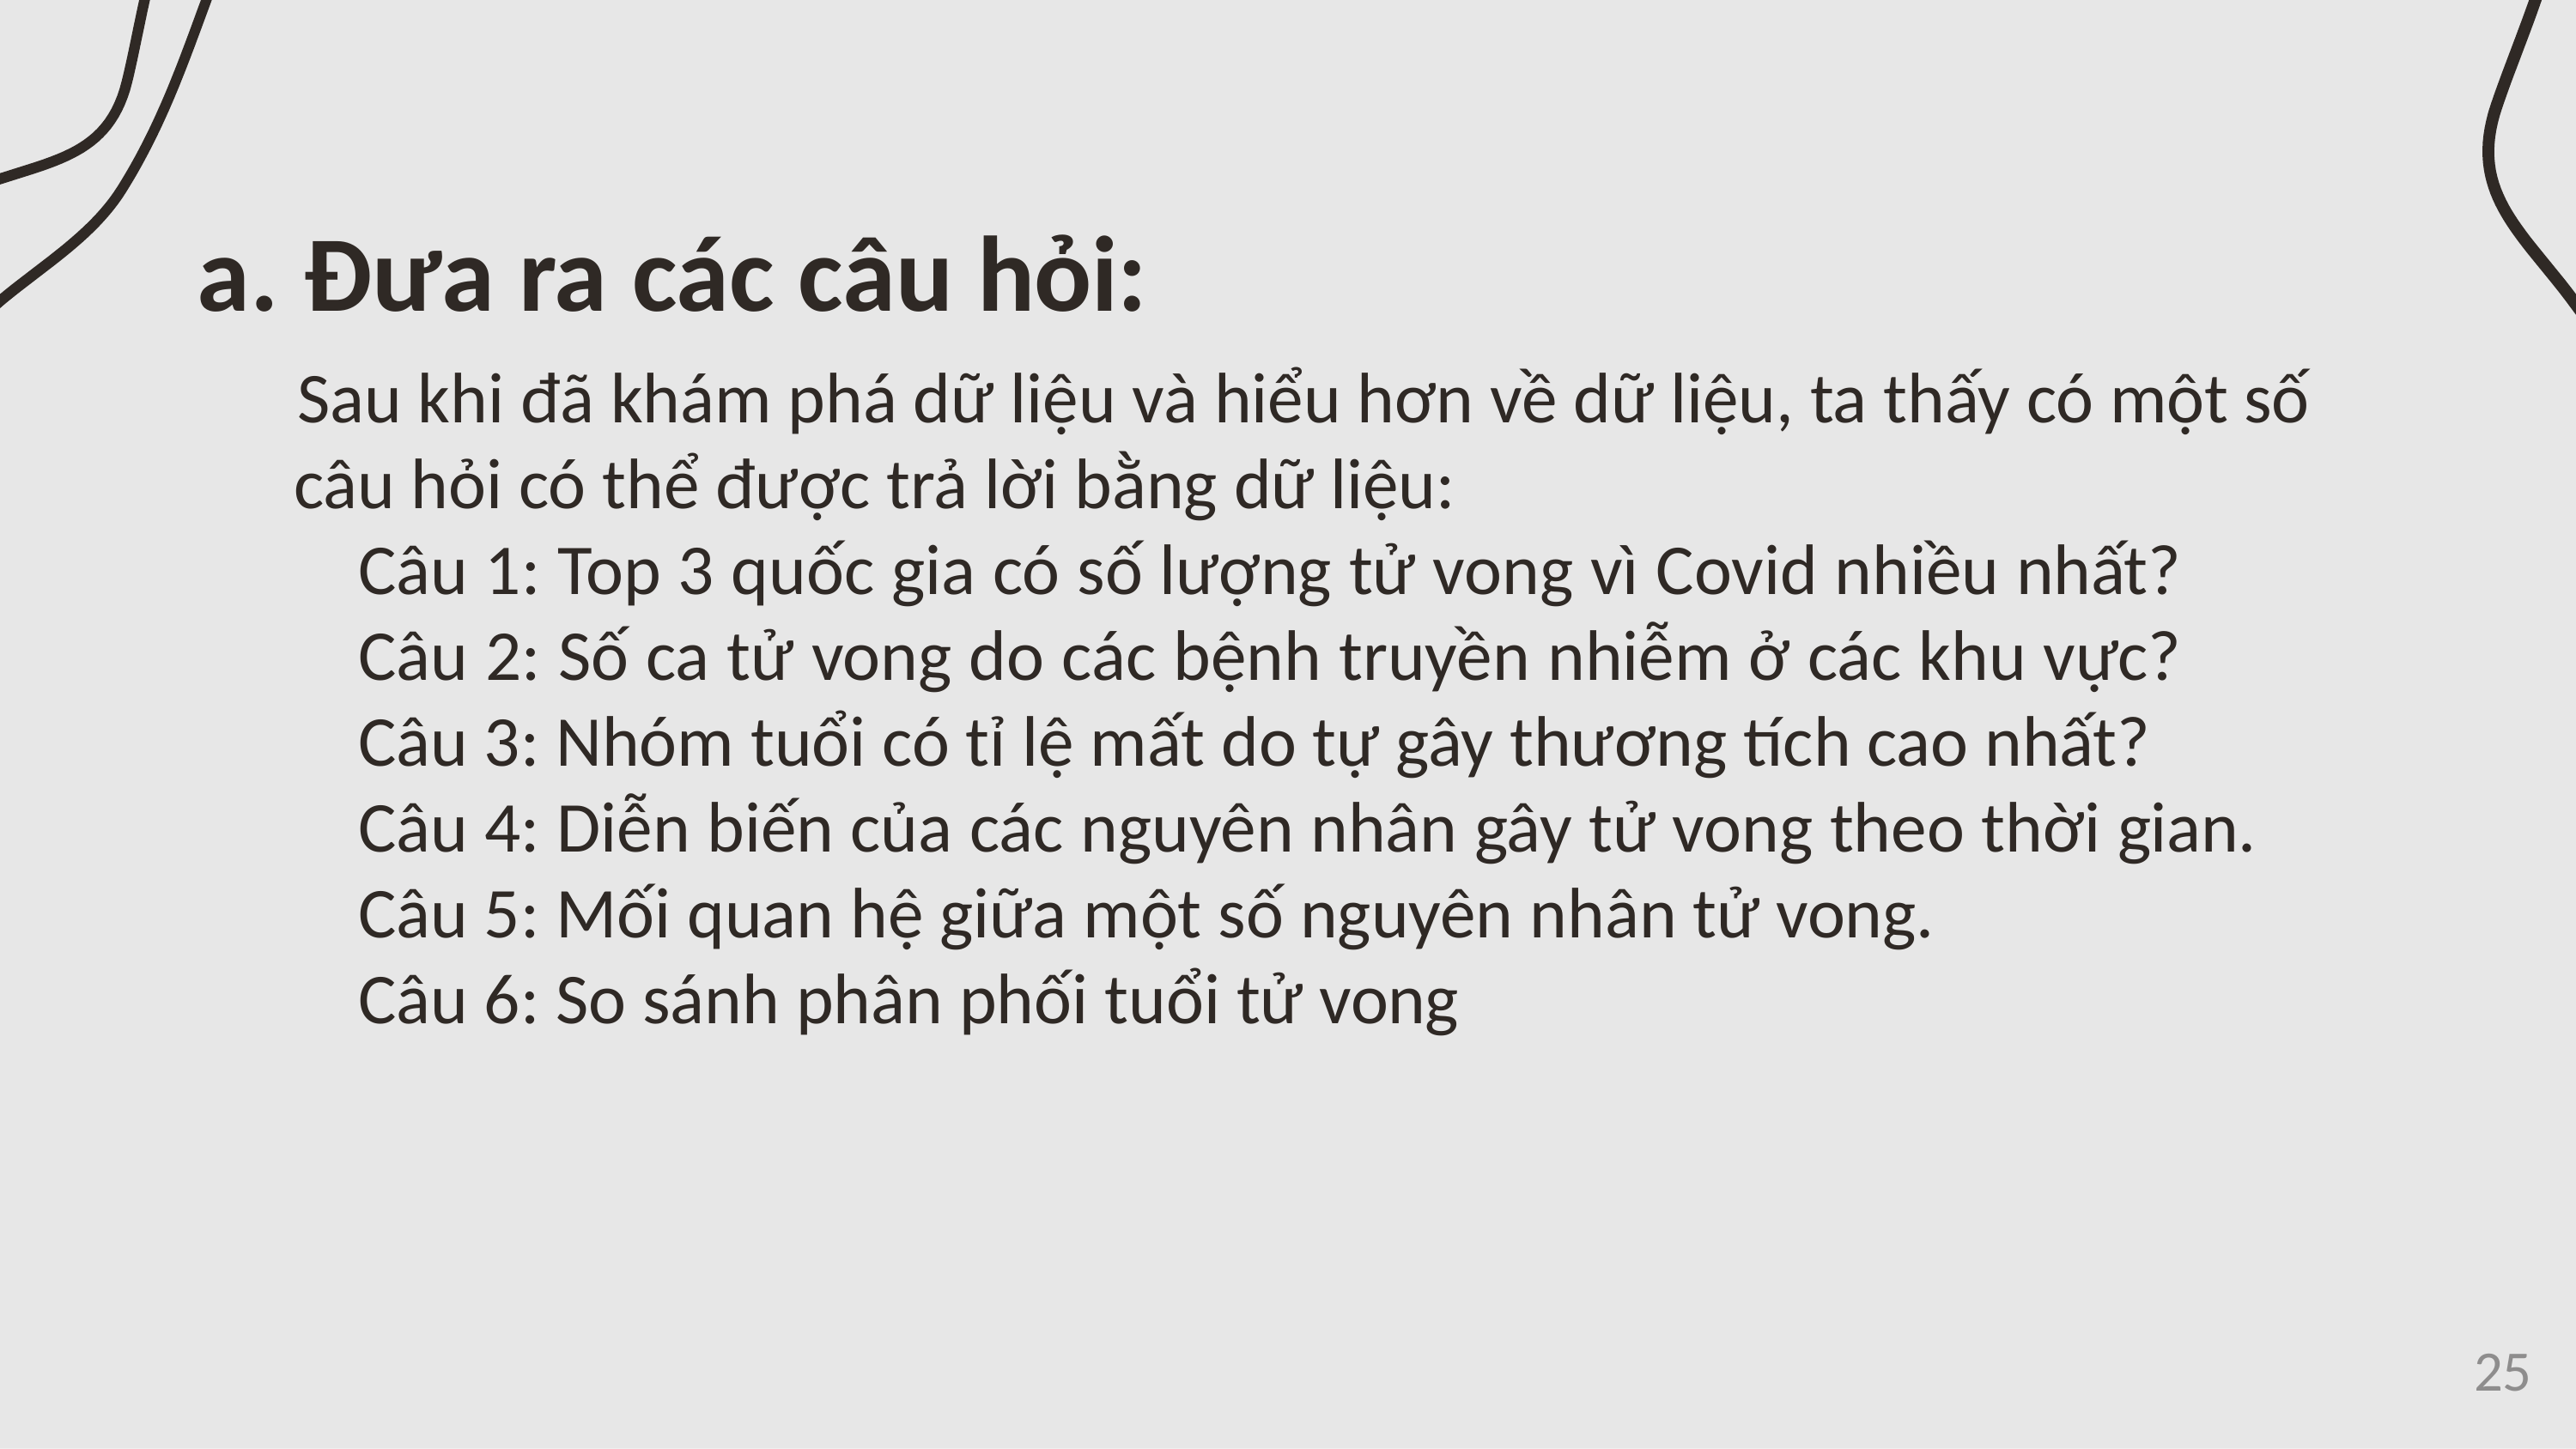

# a. Đưa ra các câu hỏi:
Sau khi đã khám phá dữ liệu và hiểu hơn về dữ liệu, ta thấy có một số
câu hỏi có thể được trả lời bằng dữ liệu:
Câu 1: Top 3 quốc gia có số lượng tử vong vì Covid nhiều nhất? Câu 2: Số ca tử vong do các bệnh truyền nhiễm ở các khu vực? Câu 3: Nhóm tuổi có tỉ lệ mất do tự gây thương tích cao nhất?
Câu 4: Diễn biến của các nguyên nhân gây tử vong theo thời gian. Câu 5: Mối quan hệ giữa một số nguyên nhân tử vong.
Câu 6: So sánh phân phối tuổi tử vong
25